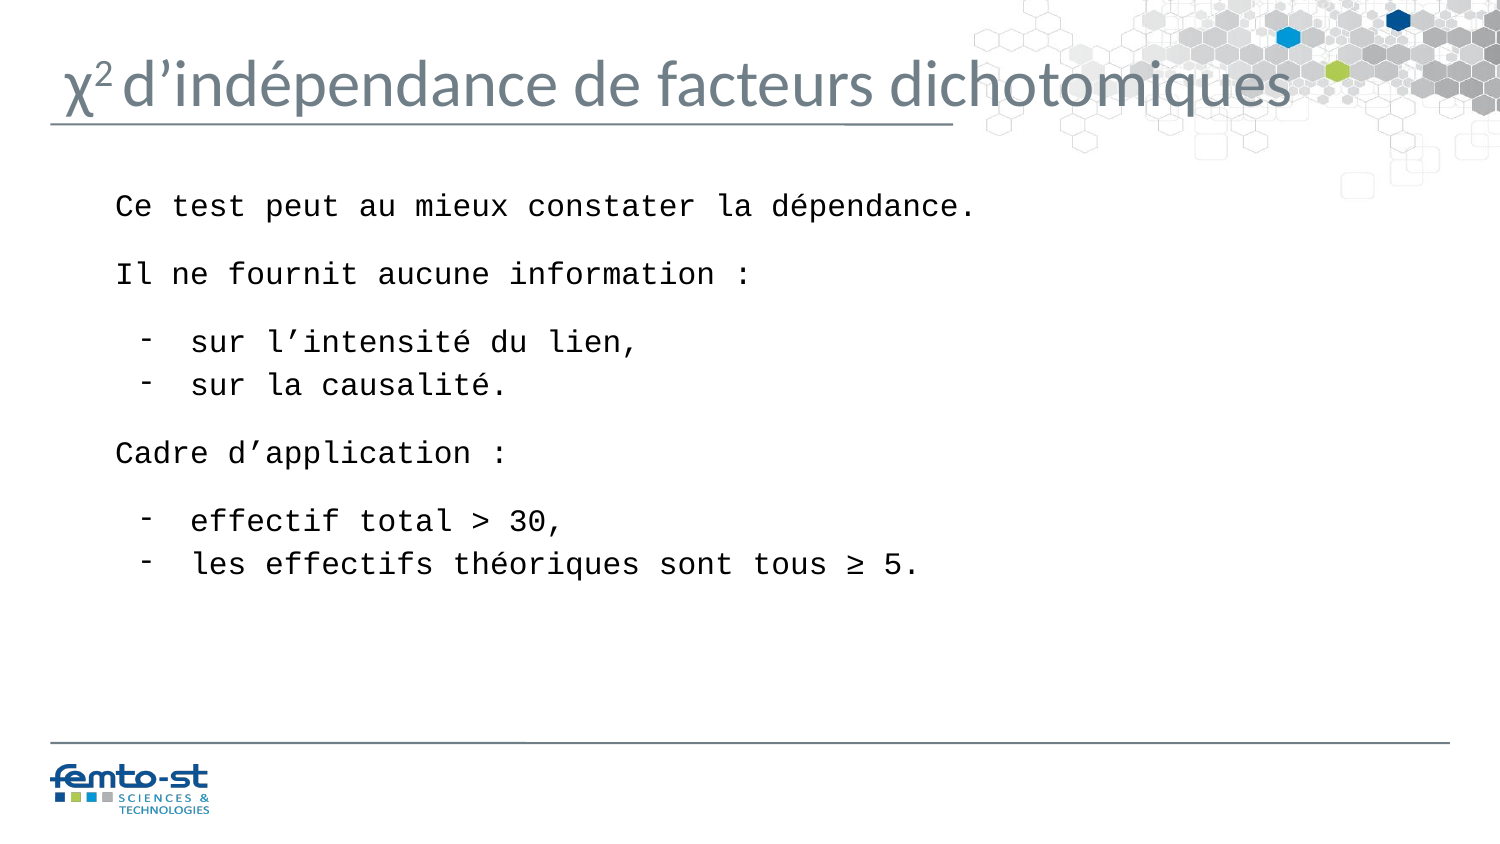

χ2 d’indépendance de facteurs dichotomiques
Ce test peut au mieux constater la dépendance.
Il ne fournit aucune information :
sur l’intensité du lien,
sur la causalité.
Cadre d’application :
effectif total > 30,
les effectifs théoriques sont tous ≥ 5.